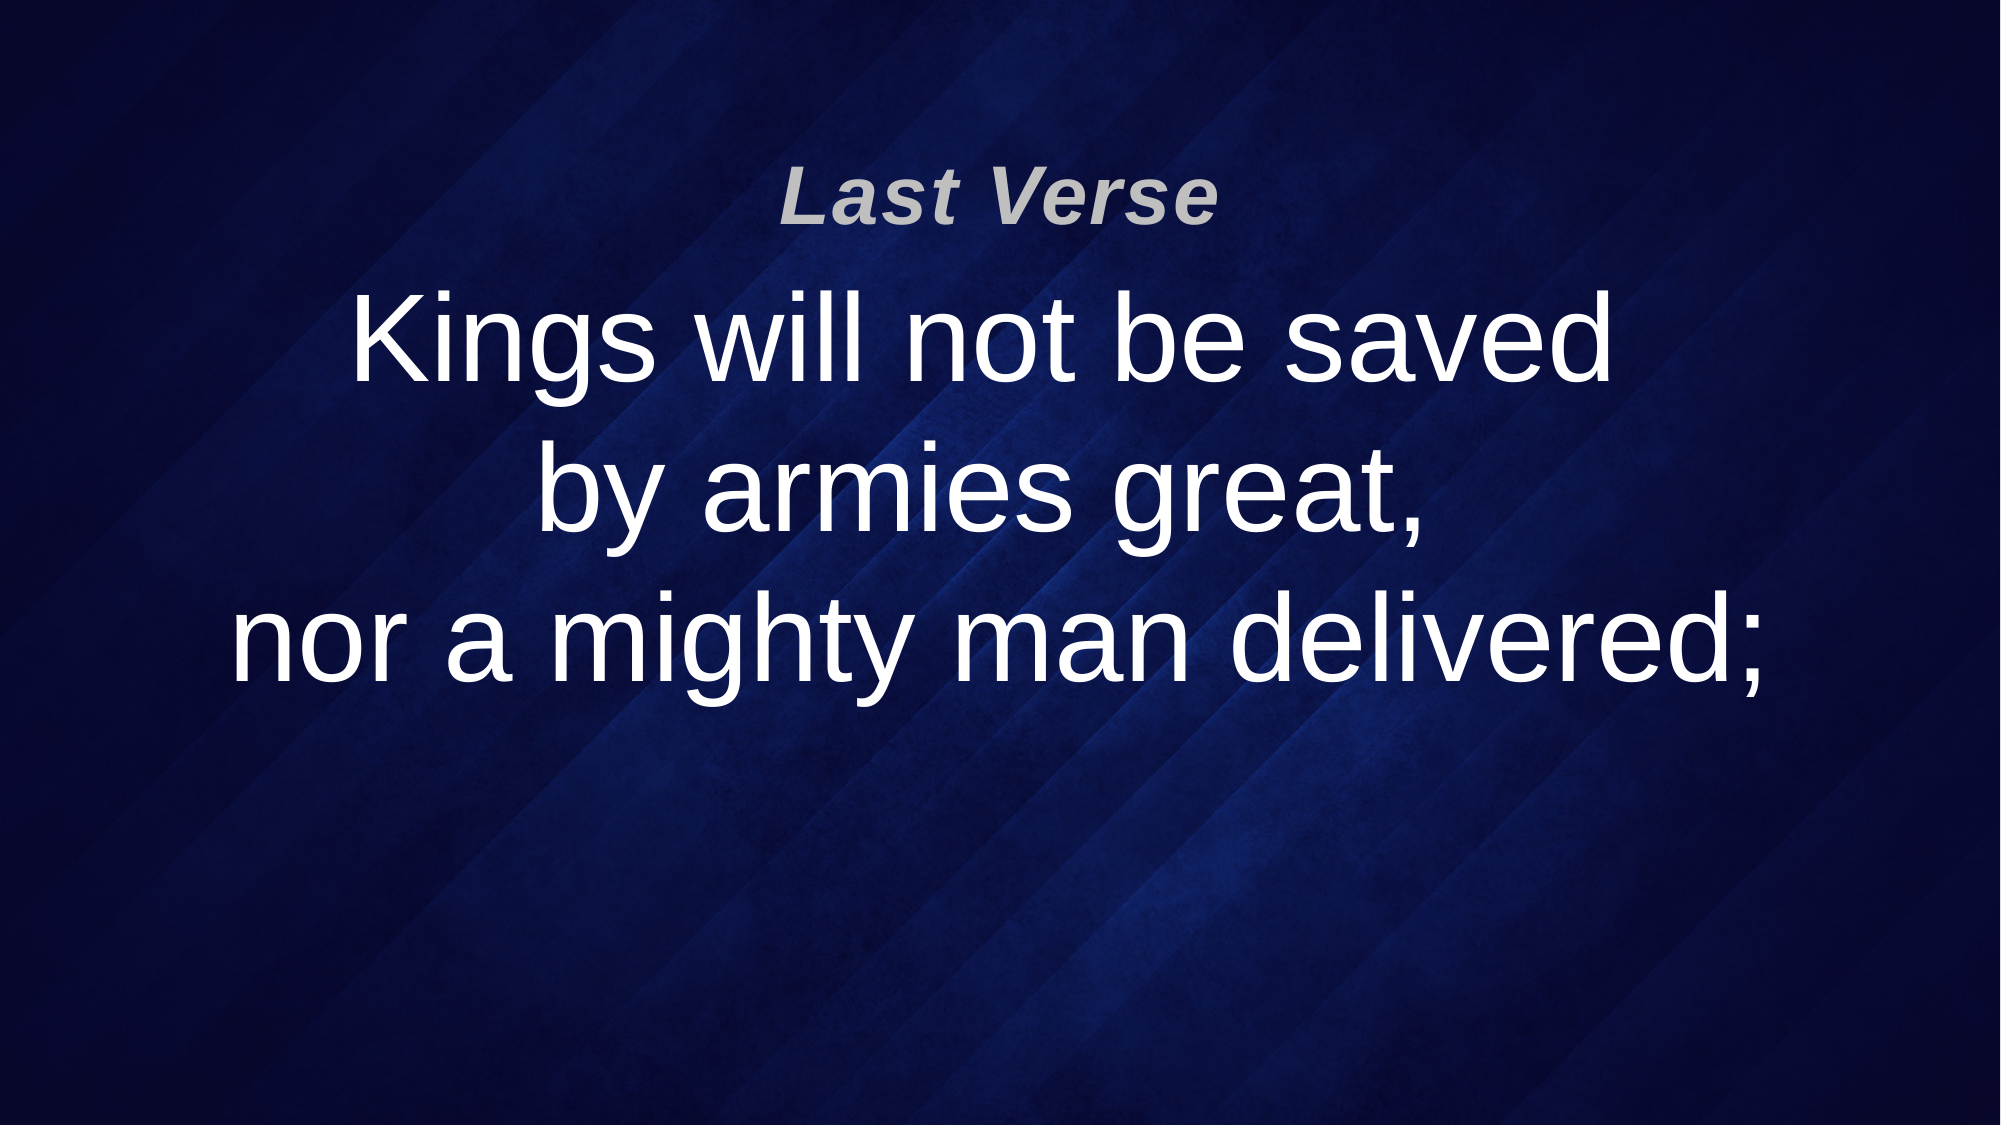

Last Verse
# Kings will not be saved by armies great, nor a mighty man delivered;